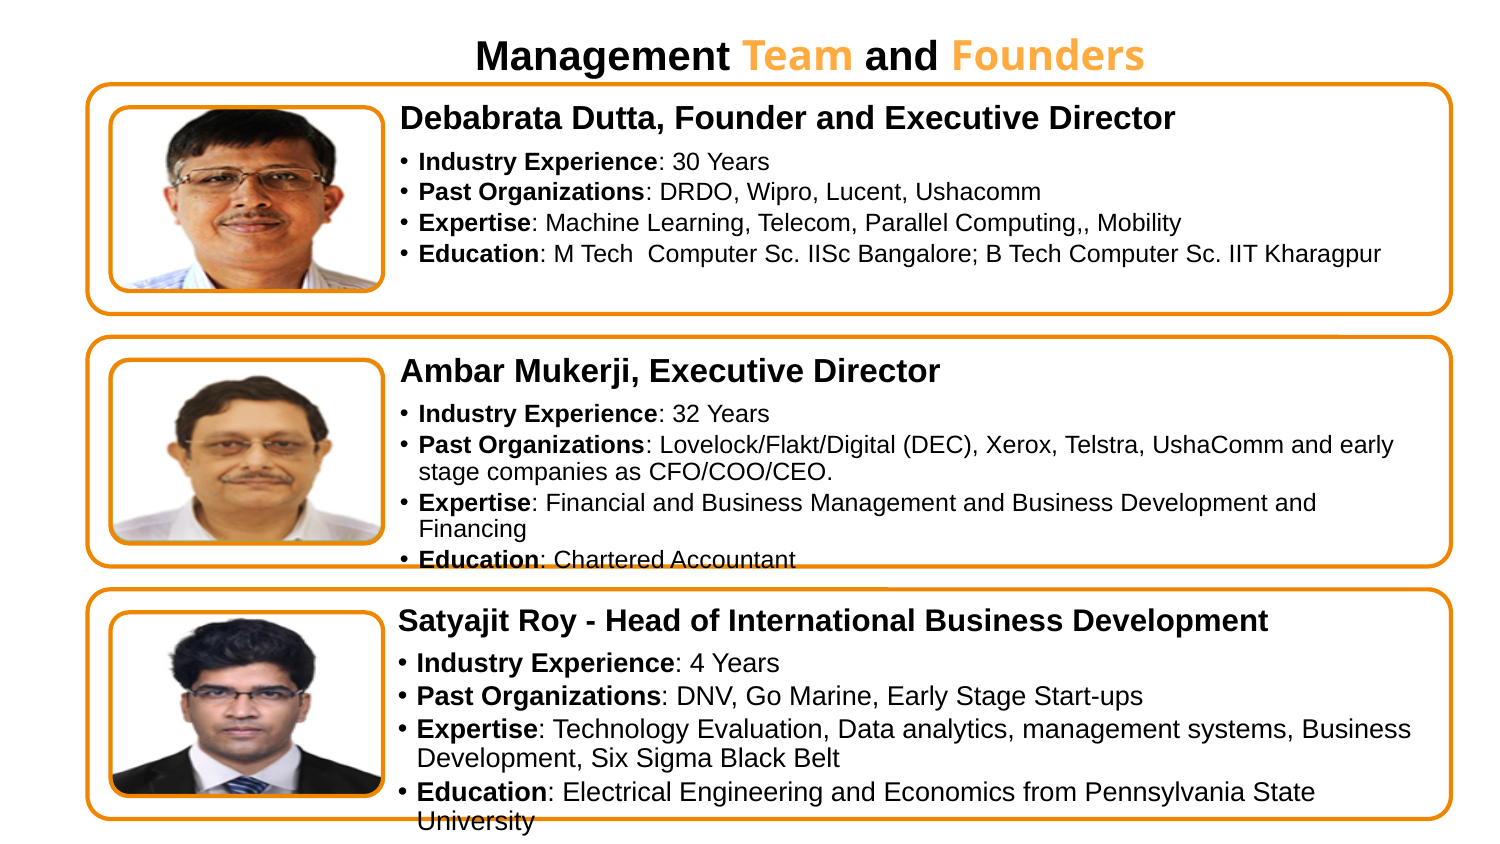

Management Team and Founders
Debabrata Dutta, Founder and Executive Director
Industry Experience: 30 Years
Past Organizations: DRDO, Wipro, Lucent, Ushacomm
Expertise: Machine Learning, Telecom, Parallel Computing,, Mobility
Education: M Tech  Computer Sc. IISc Bangalore; B Tech Computer Sc. IIT Kharagpur
Ambar Mukerji, Executive Director
Industry Experience: 32 Years
Past Organizations: Lovelock/Flakt/Digital (DEC), Xerox, Telstra, UshaComm and early stage companies as CFO/COO/CEO.
Expertise: Financial and Business Management and Business Development and Financing
Education: Chartered Accountant
Satyajit Roy - Head of International Business Development
Industry Experience: 4 Years
Past Organizations: DNV, Go Marine, Early Stage Start-ups
Expertise: Technology Evaluation, Data analytics, management systems, Business Development, Six Sigma Black Belt
Education: Electrical Engineering and Economics from Pennsylvania State University